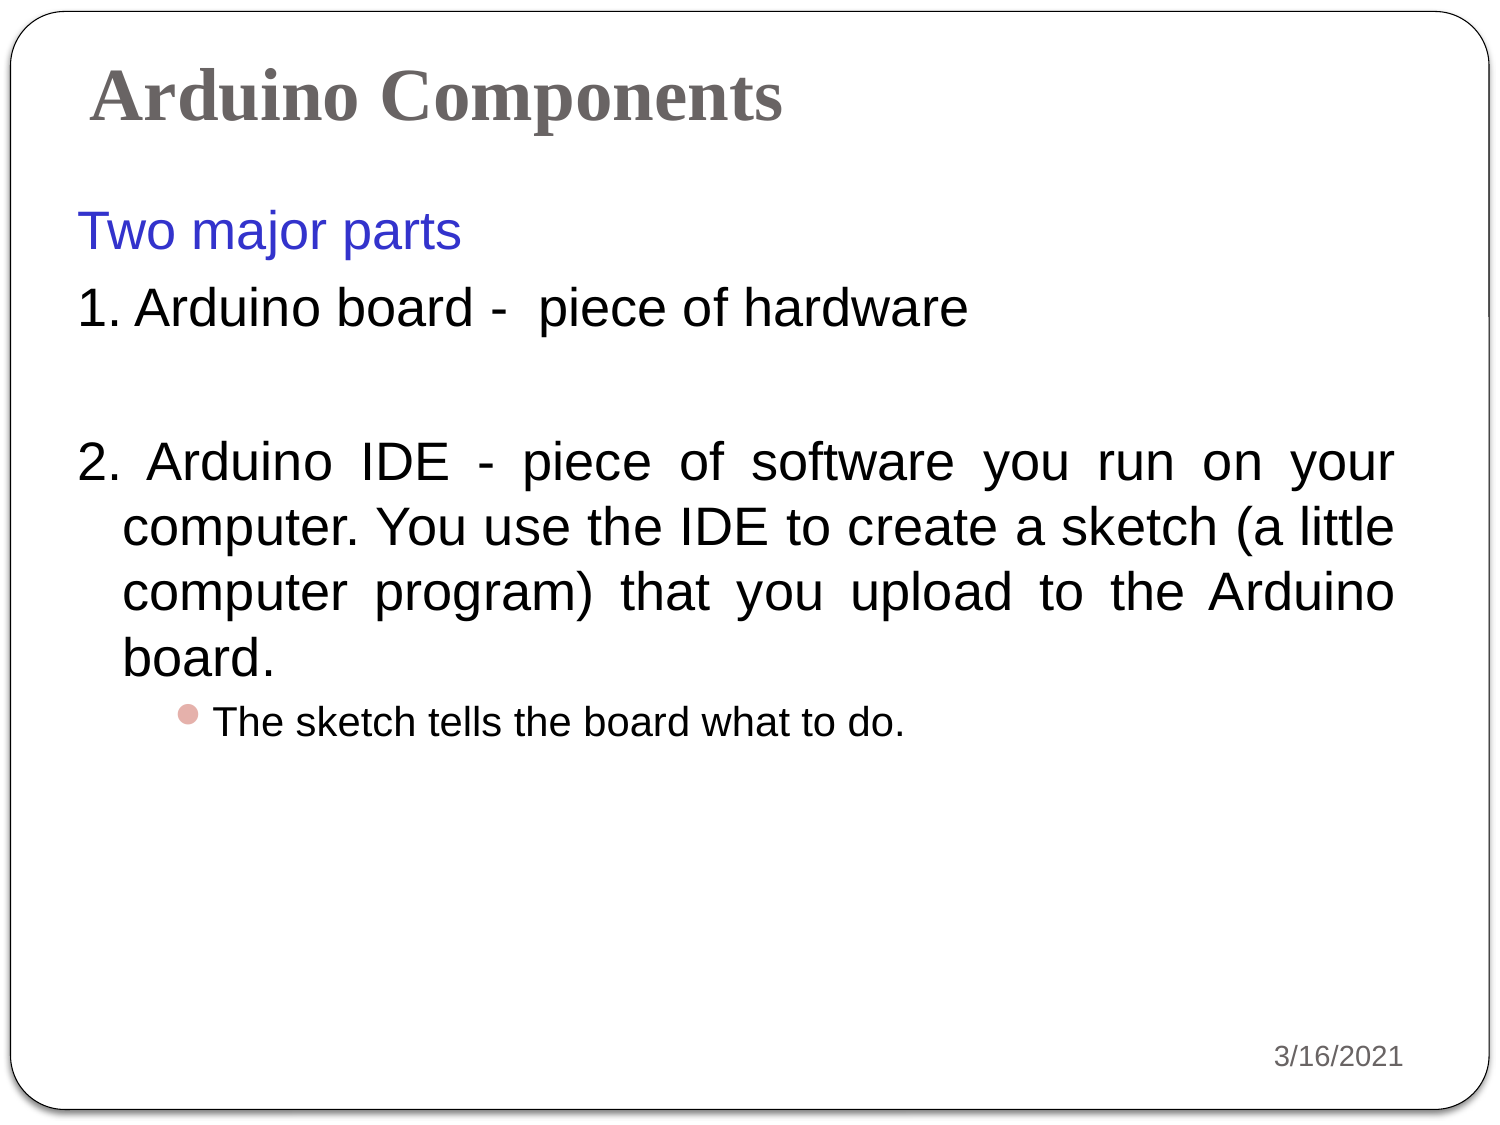

# Arduino Components
Two major parts
1. Arduino board -  piece of hardware

2. Arduino IDE - piece of software you run on your computer. You use the IDE to create a sketch (a little computer program) that you upload to the Arduino board.
The sketch tells the board what to do.
3/16/2021